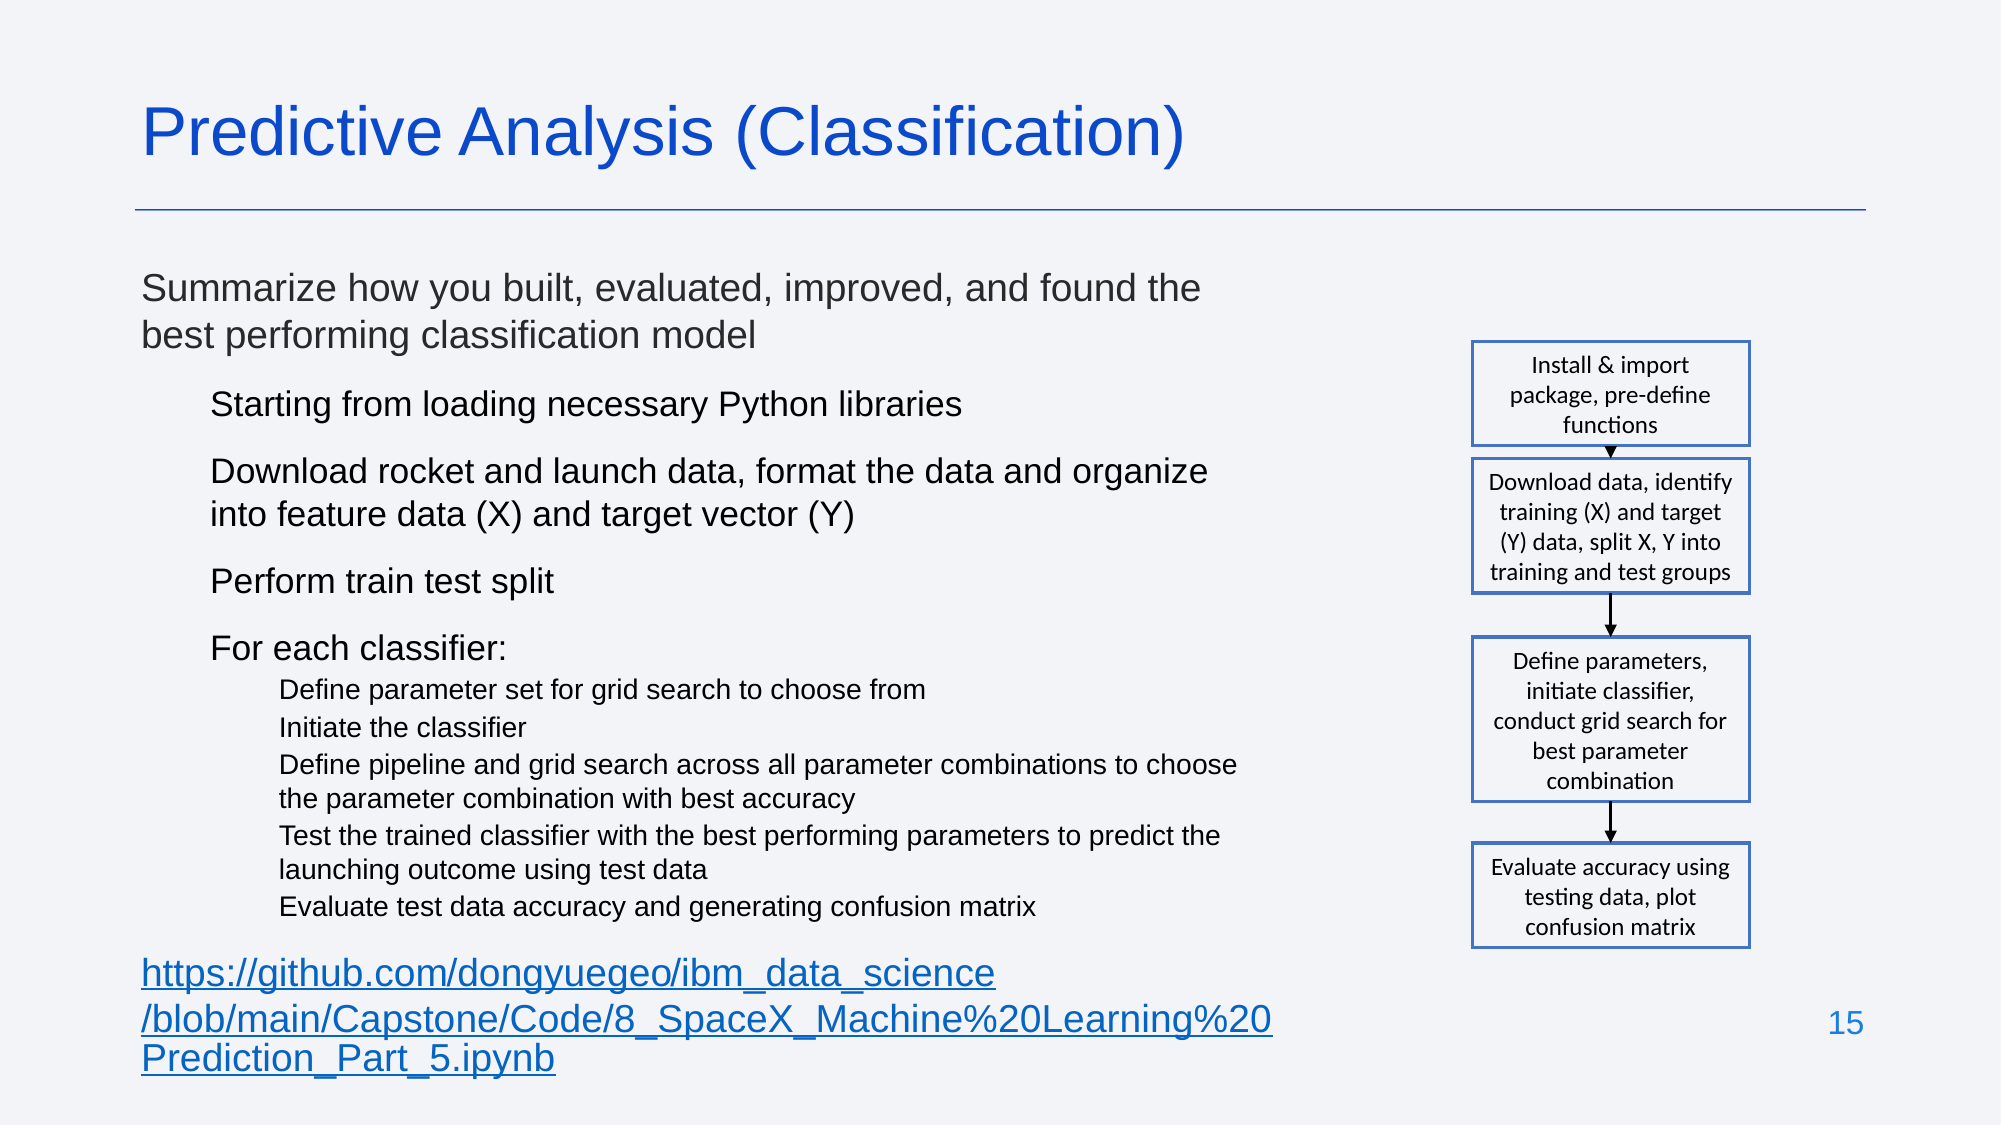

Predictive Analysis (Classification)
Summarize how you built, evaluated, improved, and found the best performing classification model
Starting from loading necessary Python libraries
Download rocket and launch data, format the data and organize into feature data (X) and target vector (Y)
Perform train test split
For each classifier:
Define parameter set for grid search to choose from
Initiate the classifier
Define pipeline and grid search across all parameter combinations to choose the parameter combination with best accuracy
Test the trained classifier with the best performing parameters to predict the launching outcome using test data
Evaluate test data accuracy and generating confusion matrix
https://github.com/dongyuegeo/ibm_data_science/blob/main/Capstone/Code/8_SpaceX_Machine%20Learning%20Prediction_Part_5.ipynb
Install & import package, pre-define functions
Download data, identify training (X) and target (Y) data, split X, Y into training and test groups
Define parameters, initiate classifier, conduct grid search for best parameter combination
Evaluate accuracy using testing data, plot confusion matrix
15